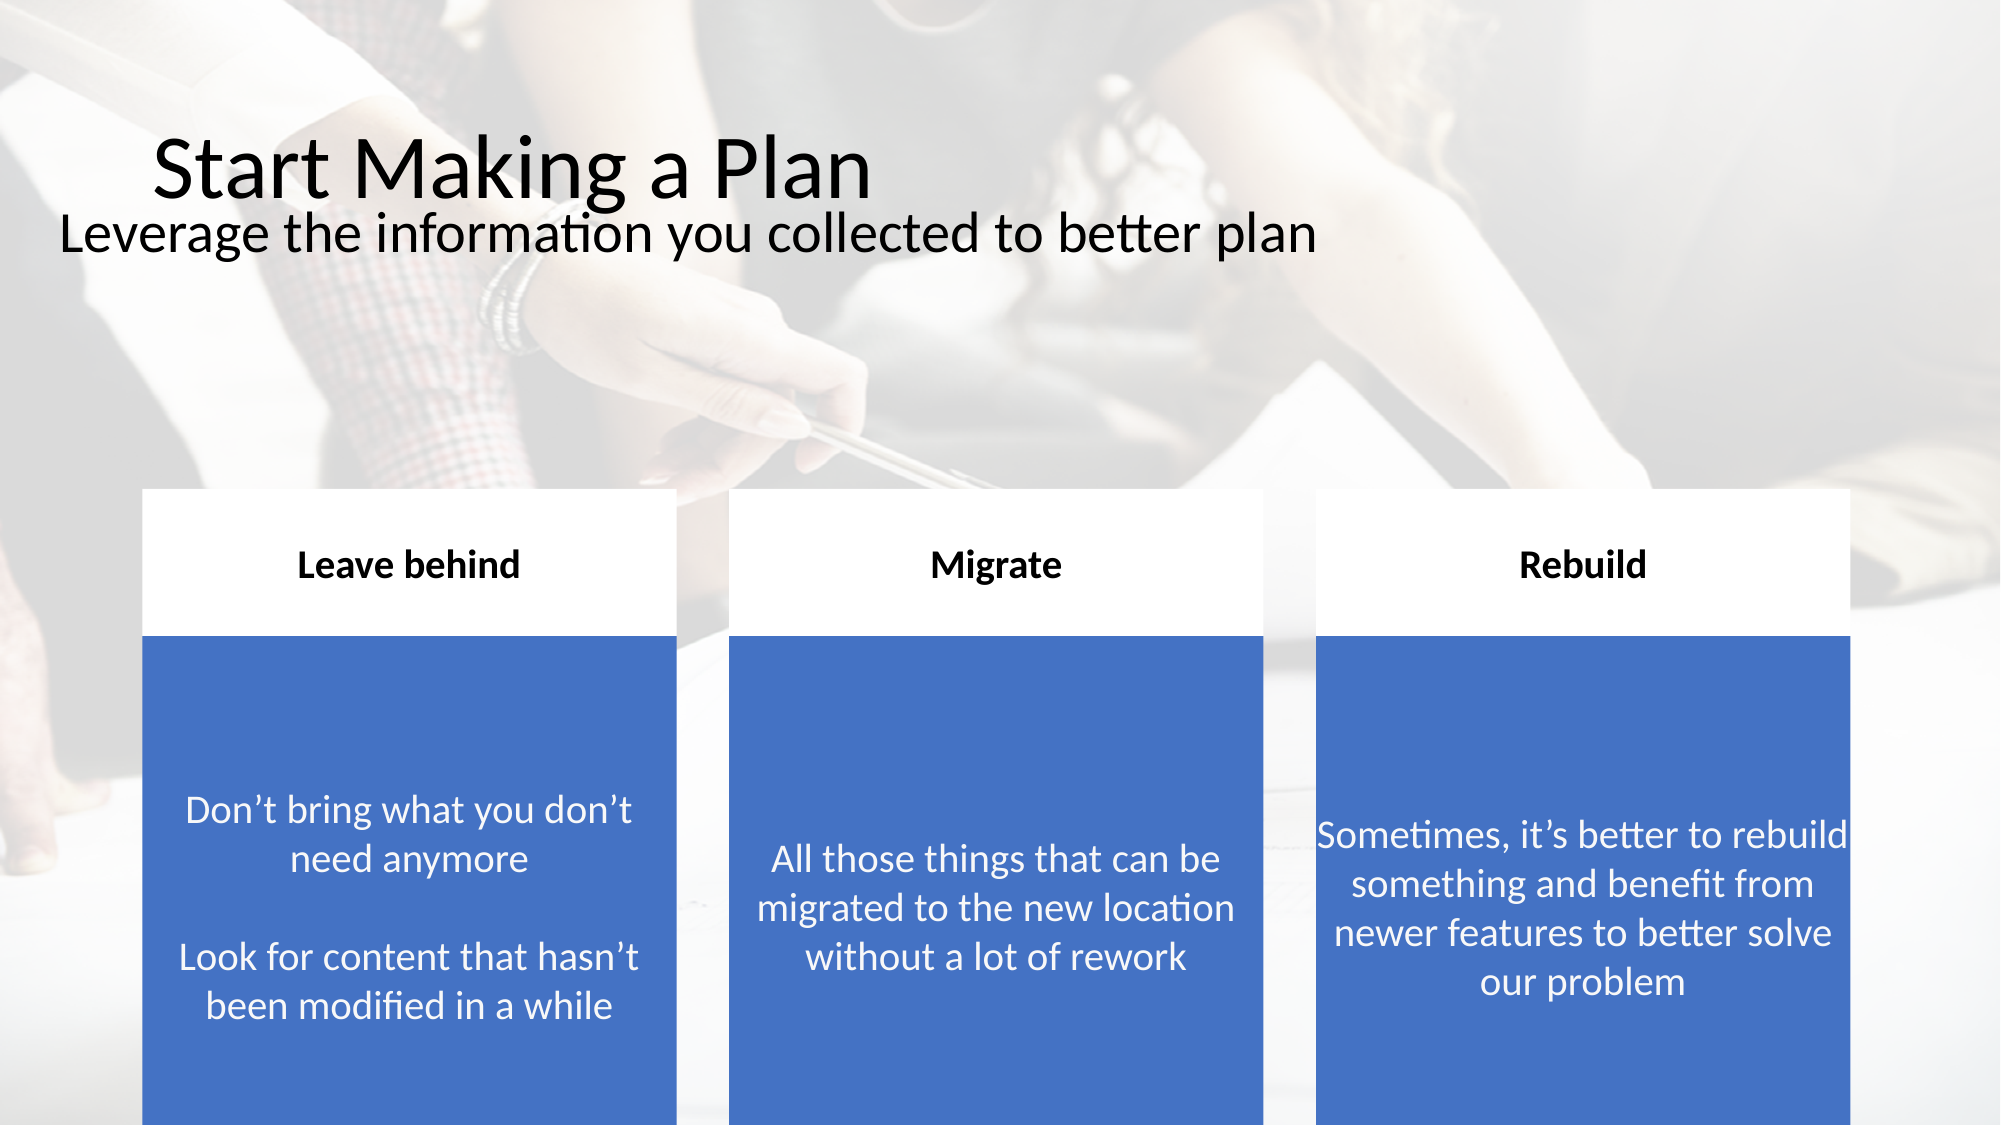

# Start Making a Plan
Leverage the information you collected to better plan
Leave behind
Migrate
Rebuild
All those things that can be migrated to the new location without a lot of rework
Don’t bring what you don’t need anymore

Look for content that hasn’t been modified in a while
Sometimes, it’s better to rebuild something and benefit from newer features to better solve our problem